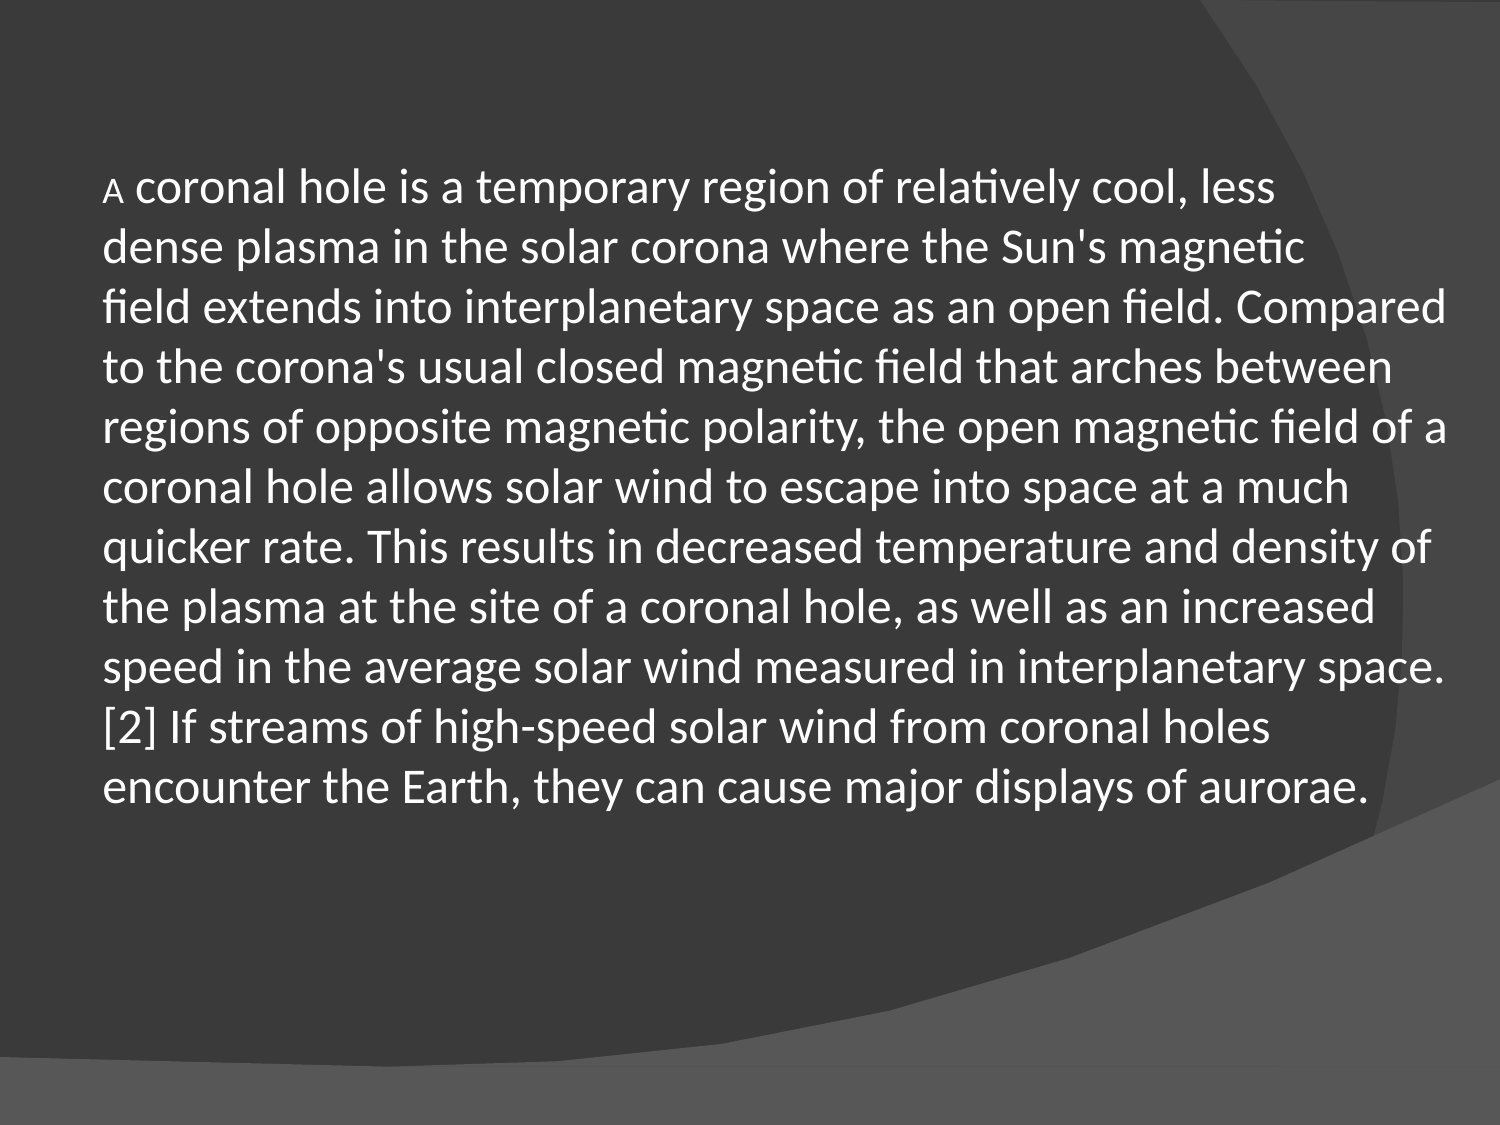

A coronal hole is a temporary region of relatively cool, less dense plasma in the solar corona where the Sun's magnetic field extends into interplanetary space as an open field. Compared to the corona's usual closed magnetic field that arches between regions of opposite magnetic polarity, the open magnetic field of a coronal hole allows solar wind to escape into space at a much quicker rate. This results in decreased temperature and density of the plasma at the site of a coronal hole, as well as an increased speed in the average solar wind measured in interplanetary space.[2] If streams of high-speed solar wind from coronal holes encounter the Earth, they can cause major displays of aurorae.